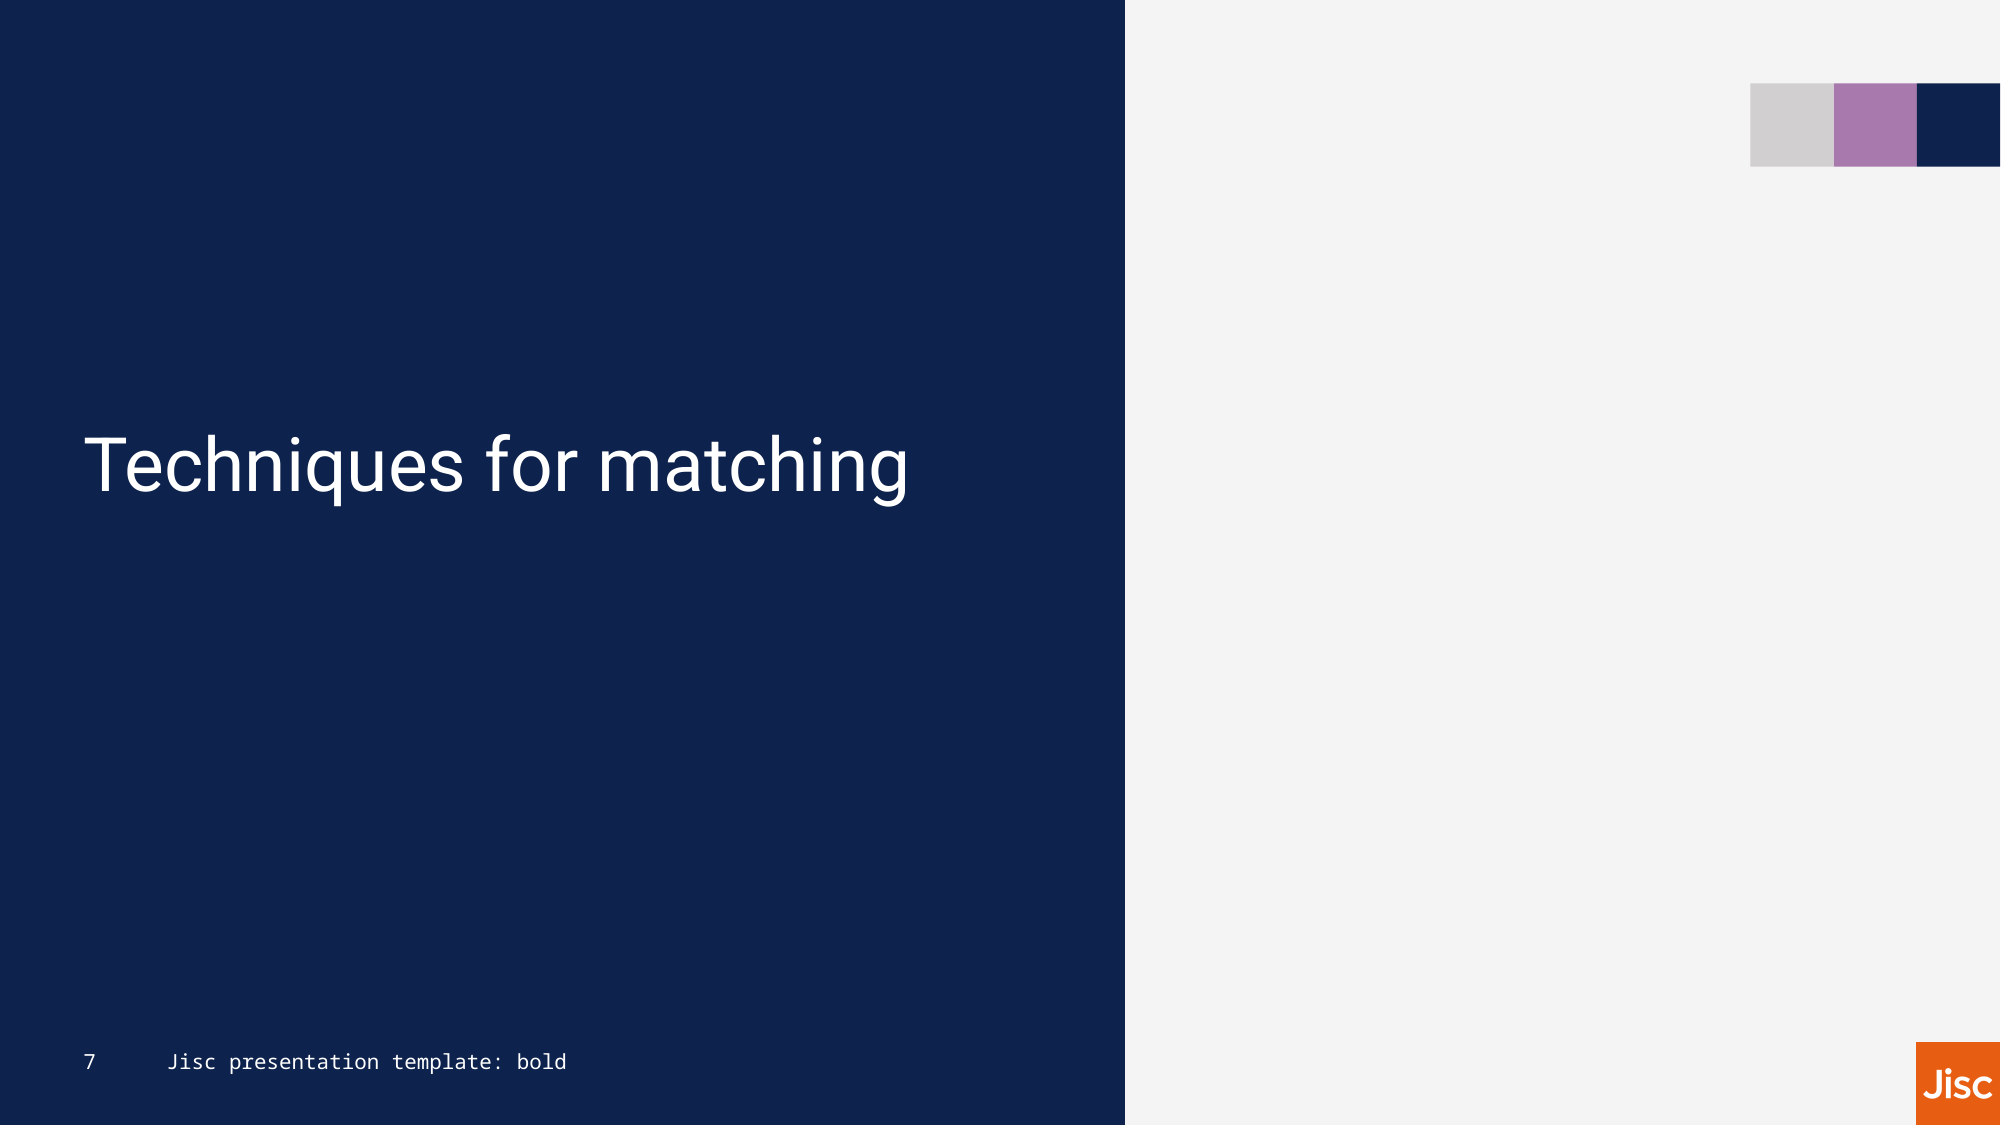

# Techniques for matching

7
Jisc presentation template: bold